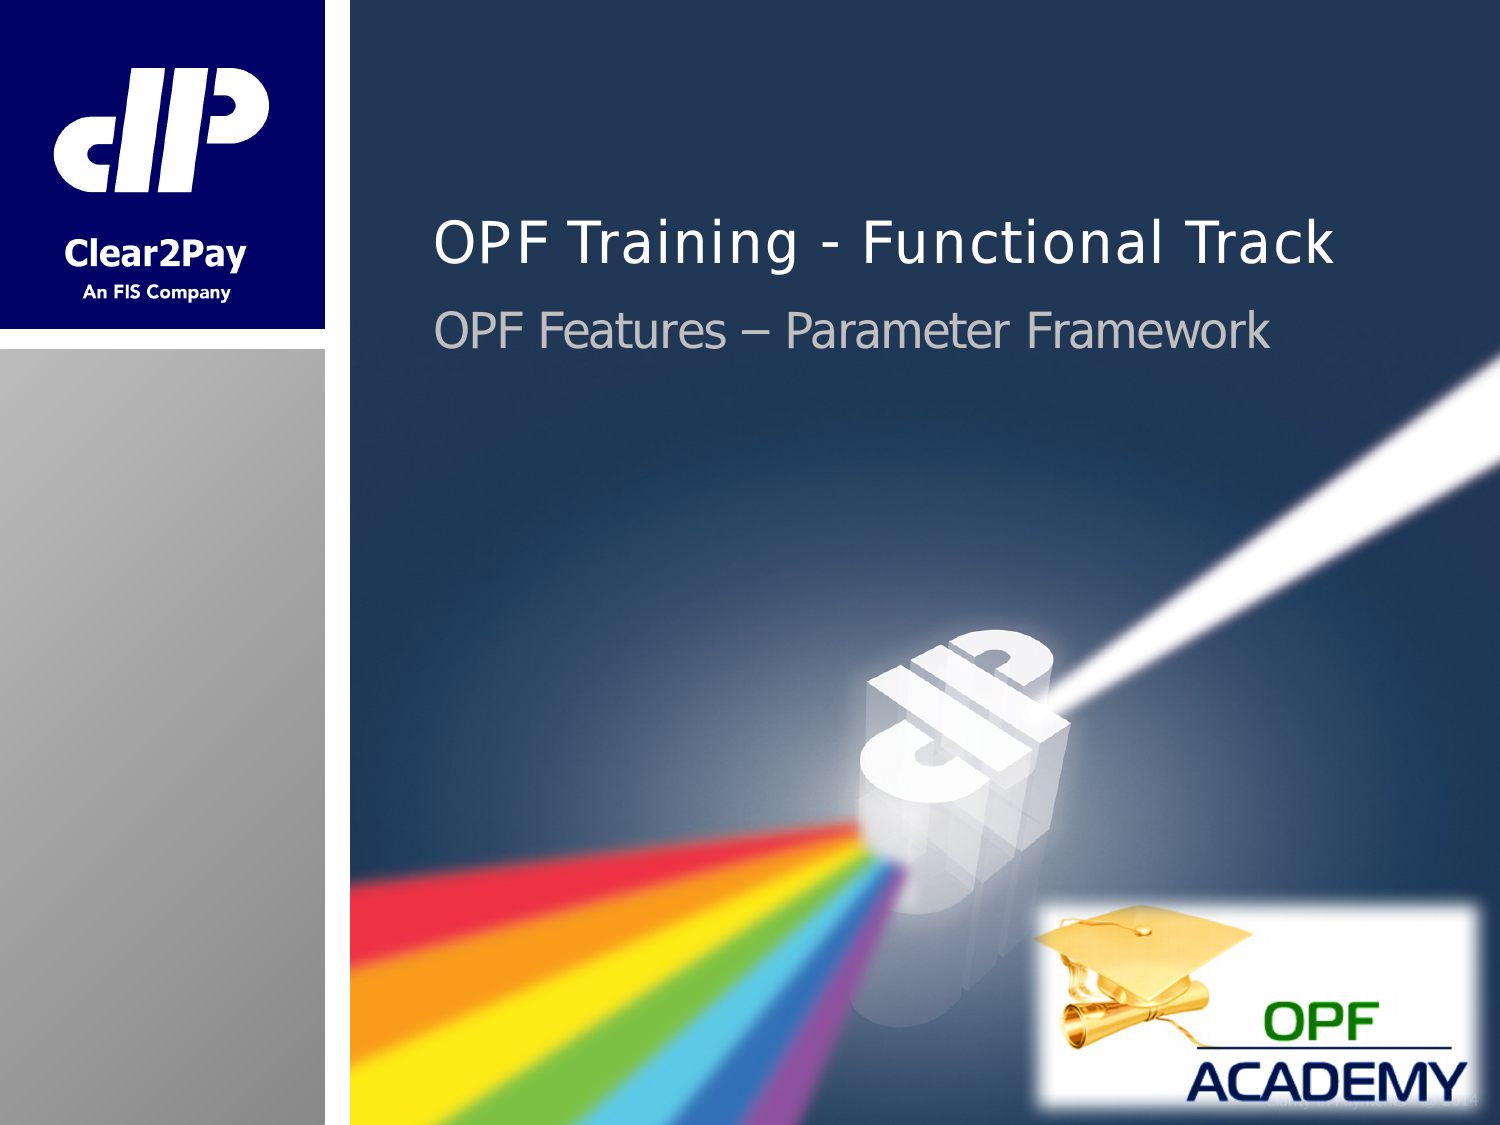

# OPF Training - Functional Track
OPF Features – Parameter Framework